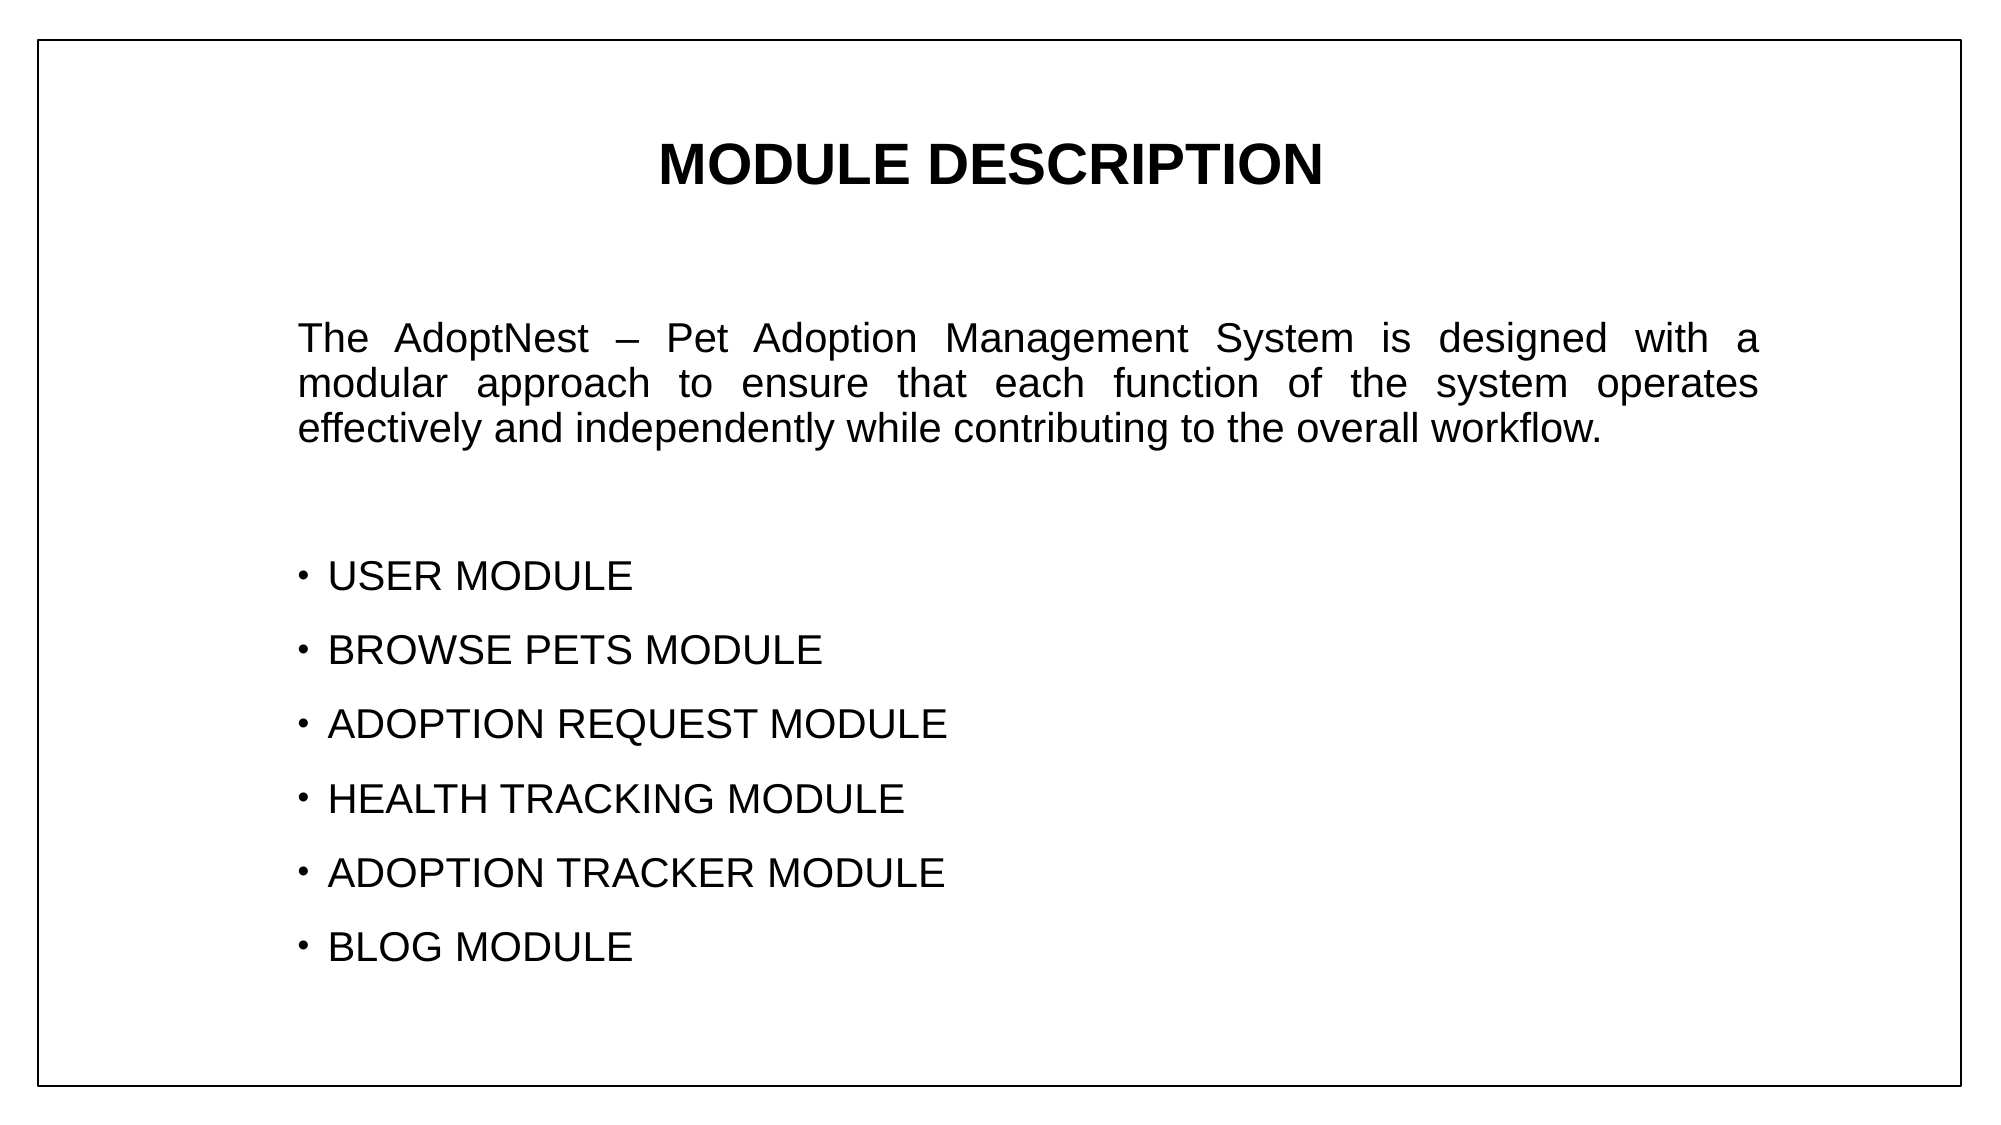

MODULE DESCRIPTION
The AdoptNest – Pet Adoption Management System is designed with a modular approach to ensure that each function of the system operates effectively and independently while contributing to the overall workflow.

USER MODULE
BROWSE PETS MODULE
ADOPTION REQUEST MODULE
HEALTH TRACKING MODULE
ADOPTION TRACKER MODULE
BLOG MODULE